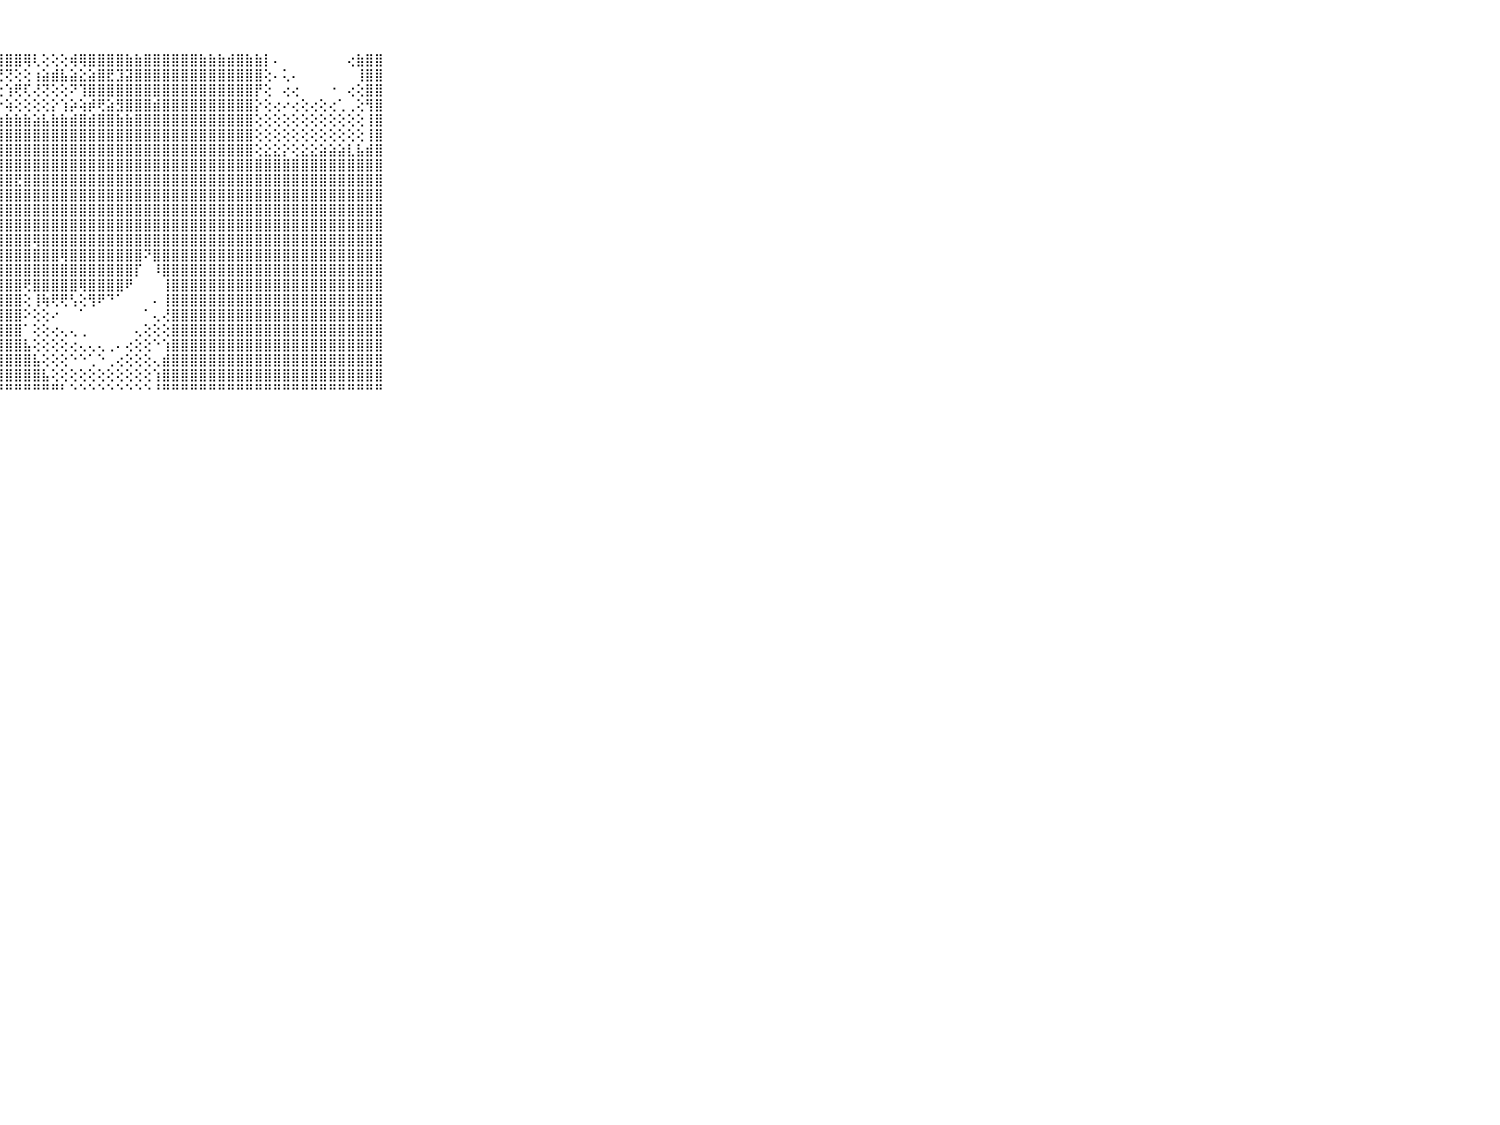

⠀⠀⠀⠀⠀⠀⠀⠀⠀⠀⠀⣿⣿⣿⣿⣿⣿⣿⣿⣿⣿⣿⣿⣿⣿⣿⣿⣿⣿⣿⢿⢇⢕⢕⢕⢾⢿⣿⣿⣿⣿⣷⣷⣿⣿⣿⣿⣿⣿⣷⣷⣷⣾⣿⣷⣷⡇⠄⠀⠀⠀⠀⠀⠀⠀⢔⣷⣿⣿⠀⠀⠀⠀⠀⠀⠀⠀⠀⠀⠀⠀
⠀⠀⠀⠀⠀⠀⠀⠀⠀⠀⠀⣿⣿⣿⣿⣿⣿⣿⣿⣿⣿⣿⣿⣿⣿⣿⡟⢟⢝⢕⢕⢰⣵⣾⣧⣵⣕⣵⣿⣟⣹⣽⣿⣿⣿⣿⣿⣿⣿⣿⣿⣿⣿⣿⣿⣿⢕⠄⢅⠄⠀⠀⠀⠀⠀⠀⢸⣿⣿⠀⠀⠀⠀⠀⠀⠀⠀⠀⠀⠀⠀
⠀⠀⠀⠀⠀⠀⠀⠀⠀⠀⠀⣿⣿⣿⣿⣿⣿⣿⣿⣿⣿⣿⣿⣿⣿⣿⢕⢕⢱⢟⢏⢜⢝⢕⢕⠝⢹⣿⣿⣿⣿⣿⣿⣿⣿⣿⣿⣿⣿⣿⣿⣿⣿⣿⣿⡟⢕⠀⢔⢔⠀⠀⠀⠐⠀⢔⢕⣿⣿⠀⠀⠀⠀⠀⠀⠀⠀⠀⠀⠀⠀
⠀⠀⠀⠀⠀⠀⠀⠀⠀⠀⠀⣿⣿⣿⣿⣿⣿⣿⣿⣿⣿⣿⣿⣿⣿⣧⣵⡕⢵⢕⢕⢕⢕⡕⢱⡵⢵⡾⢟⣵⣻⣿⣿⣿⣾⣿⣿⣿⣿⣿⣿⣿⣿⣿⣿⡕⢕⢔⠔⢔⢕⢔⢕⢔⢁⢀⢕⢻⣿⠀⠀⠀⠀⠀⠀⠀⠀⠀⠀⠀⠀
⠀⠀⠀⠀⠀⠀⠀⠀⠀⠀⠀⣿⣿⣿⣿⣿⣿⣿⣿⣿⣿⣿⣿⣿⣿⣿⣿⣷⣷⣷⣷⣵⣧⣷⣷⣾⣿⣾⣿⣿⣷⣷⣿⣿⣿⣿⣿⣿⣿⣿⣿⣿⣿⣿⣿⢕⢕⢕⢕⢕⢕⢕⢕⢕⢕⢕⢕⢸⣿⠀⠀⠀⠀⠀⠀⠀⠀⠀⠀⠀⠀
⠀⠀⠀⠀⠀⠀⠀⠀⠀⠀⠀⣿⣿⣿⣿⣿⣿⣿⣿⣿⣿⣿⣿⣿⣿⣿⢷⣿⣿⣿⣿⣿⣿⣿⣿⣿⣿⣿⣿⣿⣿⣿⣿⣿⣿⣿⣿⣿⣿⣿⣿⣿⣿⣿⣿⢕⢕⢕⢕⢕⢕⢕⢕⢕⢕⢕⢕⢸⣿⠀⠀⠀⠀⠀⠀⠀⠀⠀⠀⠀⠀
⠀⠀⠀⠀⠀⠀⠀⠀⠀⠀⠀⣿⣿⣿⣿⣿⣿⣿⣿⣿⣿⣿⣿⣿⣿⣿⢿⣿⣿⣿⣿⣿⣿⣿⣿⣿⣿⣿⣿⣿⣿⣿⣿⣿⣿⣿⣿⣿⣿⣿⣿⣿⣿⣿⣿⢕⣕⣕⡕⢕⣕⣕⣵⣵⣵⣇⣧⣾⣿⠀⠀⠀⠀⠀⠀⠀⠀⠀⠀⠀⠀
⠀⠀⠀⠀⠀⠀⠀⠀⠀⠀⠀⣿⣿⣿⣿⣿⣿⣿⣿⣿⣿⣿⣿⣿⣿⣿⣼⣿⣿⣿⣿⣿⣿⣿⣿⣿⣿⣿⣿⣿⣿⣿⣿⣿⣿⣿⣿⣿⣿⣿⣿⣿⣿⣿⣿⣿⣿⣿⣿⣿⣿⣿⣿⣿⣿⣿⣿⣿⣿⠀⠀⠀⠀⠀⠀⠀⠀⠀⠀⠀⠀
⠀⠀⠀⠀⠀⠀⠀⠀⠀⠀⠀⣿⣿⣿⣿⣿⣿⣿⣿⣿⣿⣿⣿⣿⣿⣿⣿⣿⣿⣟⣿⣿⣿⣿⣿⣿⣿⣿⣿⣿⣿⣿⣿⣿⣿⣿⣿⣿⣿⣿⣿⣿⣿⣿⣿⣿⣿⣿⣿⣿⣿⣿⣿⣿⣿⣿⣿⣿⣿⠀⠀⠀⠀⠀⠀⠀⠀⠀⠀⠀⠀
⠀⠀⠀⠀⠀⠀⠀⠀⠀⠀⠀⣿⣿⣿⣿⣿⣿⣿⣿⣿⣿⣿⣿⣿⣿⣿⣿⣿⣿⣿⣿⣿⣿⣿⣿⣿⣿⣿⣿⣿⣿⣿⣿⣿⣿⣿⣿⣿⣿⣿⣿⣿⣿⣿⣿⣿⣿⣿⣿⣿⣿⣿⣿⣿⣿⣿⣿⣿⣿⠀⠀⠀⠀⠀⠀⠀⠀⠀⠀⠀⠀
⠀⠀⠀⠀⠀⠀⠀⠀⠀⠀⠀⣿⣿⣿⣿⣿⣿⣿⣿⣿⣿⣿⣿⣿⣿⣿⣿⣿⣿⣿⣿⣿⣿⣿⣿⣿⣿⣿⣿⣿⣿⣿⣿⣿⣿⣿⣿⣿⣿⣿⣿⣿⣿⣿⣿⣿⣿⣿⣿⣿⣿⣿⣿⣿⣿⣿⣿⣿⣿⠀⠀⠀⠀⠀⠀⠀⠀⠀⠀⠀⠀
⠀⠀⠀⠀⠀⠀⠀⠀⠀⠀⠀⣿⣿⣿⣿⣿⣿⣿⣿⣿⣿⣿⣿⣿⣿⣿⣿⣿⣿⣿⣿⣿⣿⣿⣿⣿⣿⣿⣿⣿⣿⣿⣿⣿⣿⣿⣿⣿⣿⣿⣿⣿⣿⣿⣿⣿⣿⣿⣿⣿⣿⣿⣿⣿⣿⣿⣿⣿⣿⠀⠀⠀⠀⠀⠀⠀⠀⠀⠀⠀⠀
⠀⠀⠀⠀⠀⠀⠀⠀⠀⠀⠀⣿⣿⣿⣿⣿⣿⣿⣿⣿⣿⣿⣿⣿⣿⣿⣿⣿⣿⣿⣿⢿⣿⣿⣿⣿⣿⣿⣿⣿⣿⣿⣿⣿⣿⣿⣿⣿⣿⣿⣿⣿⣿⣿⣿⣿⣿⣿⣿⣿⣿⣿⣿⣿⣿⣿⣿⣿⣿⠀⠀⠀⠀⠀⠀⠀⠀⠀⠀⠀⠀
⠀⠀⠀⠀⠀⠀⠀⠀⠀⠀⠀⣿⣿⣿⣿⣿⣿⣿⣿⣿⣿⣿⣿⣿⣿⣿⣿⣿⣿⣿⣿⣿⣿⣿⢿⣿⣿⣿⣿⣿⣿⣿⣿⠝⣿⣿⣿⣿⣿⣿⣿⣿⣿⣿⣿⣿⣿⣿⣿⣿⣿⣿⣿⣿⣿⣿⣿⣿⣿⠀⠀⠀⠀⠀⠀⠀⠀⠀⠀⠀⠀
⠀⠀⠀⠀⠀⠀⠀⠀⠀⠀⠀⣿⣿⣿⣿⣿⣿⣿⣿⣿⣿⣿⣿⣿⣿⣿⣿⣿⣿⣿⣿⣿⣿⣿⣿⣿⣿⣿⣿⣿⣿⣿⡏⠀⠸⣿⣿⣿⣿⣿⣿⣿⣿⣿⣿⣿⣿⣿⣿⣿⣿⣿⣿⣿⣿⣿⣿⣿⣿⠀⠀⠀⠀⠀⠀⠀⠀⠀⠀⠀⠀
⠀⠀⠀⠀⠀⠀⠀⠀⠀⠀⠀⣿⣿⣿⣿⣿⣿⣿⣿⣿⣿⣿⣿⣿⣿⣿⣿⣿⣿⣿⢟⣿⣿⣿⣿⣿⢿⣿⣿⣿⣿⠟⠀⠀⠀⢸⣿⣿⣿⣿⣿⣿⣿⣿⣿⣿⣿⣿⣿⣿⣿⣿⣿⣿⣿⣿⣿⣿⣿⠀⠀⠀⠀⠀⠀⠀⠀⠀⠀⠀⠀
⠀⠀⠀⠀⠀⠀⠀⠀⠀⠀⠀⣿⣿⣿⣿⣿⣿⣿⣿⣿⣿⣿⣿⣿⣿⣿⣿⣿⣿⣿⢕⢸⢷⢟⢟⢣⢕⢻⠟⠙⠁⠀⠀⠀⠄⢸⣿⣿⣿⣿⣿⣿⣿⣿⣿⣿⣿⣿⣿⣿⣿⣿⣿⣿⣿⣿⣿⣿⣿⠀⠀⠀⠀⠀⠀⠀⠀⠀⠀⠀⠀
⠀⠀⠀⠀⠀⠀⠀⠀⠀⠀⠀⣿⣿⣿⣿⣿⣿⣿⣿⣿⣿⣿⣿⣿⣿⣿⣿⣿⣿⣿⠕⢕⢕⠔⠀⠀⠁⠀⠀⠀⠀⠀⠀⠁⢄⢜⣿⣿⣿⣿⣿⣿⣿⣿⣿⣿⣿⣿⣿⣿⣿⣿⣿⣿⣿⣿⣿⣿⣿⠀⠀⠀⠀⠀⠀⠀⠀⠀⠀⠀⠀
⠀⠀⠀⠀⠀⠀⠀⠀⠀⠀⠀⣿⣿⣿⣿⣿⣿⣿⣿⣿⣿⣿⣿⣿⣿⣿⣿⣿⣿⣿⠁⢕⢕⢔⢄⢄⢀⠀⠀⠀⠀⠀⢄⢕⢕⢕⣿⣿⣿⣿⣿⣿⣿⣿⣿⣿⣿⣿⣿⣿⣿⣿⣿⣿⣿⣿⣿⣿⣿⠀⠀⠀⠀⠀⠀⠀⠀⠀⠀⠀⠀
⠀⠀⠀⠀⠀⠀⠀⠀⠀⠀⠀⣿⣿⣿⣿⣿⣿⣿⣿⣿⣿⣿⣿⣿⣿⣿⣿⣿⣿⣿⣧⢕⢕⢕⢕⢔⢄⢄⢄⢀⠄⢔⢕⢕⠑⢱⣿⣿⣿⣿⣿⣿⣿⣿⣿⣿⣿⣿⣿⣿⣿⣿⣿⣿⣿⣿⣿⣿⣿⠀⠀⠀⠀⠀⠀⠀⠀⠀⠀⠀⠀
⠀⠀⠀⠀⠀⠀⠀⠀⠀⠀⠀⣿⣿⣿⣿⣿⣿⣿⣿⣿⣿⣿⣿⣿⣿⣿⣿⣿⣿⣿⣿⣧⢕⢕⢕⠑⠑⢁⠑⢀⢔⢕⢕⢕⢄⣾⣿⣿⣿⣿⣿⣿⣿⣿⣿⣿⣿⣿⣿⣿⣿⣿⣿⣿⣿⣿⣿⣿⣿⠀⠀⠀⠀⠀⠀⠀⠀⠀⠀⠀⠀
⠀⠀⠀⠀⠀⠀⠀⠀⠀⠀⠀⣿⣿⣿⣿⣿⣿⣿⣿⣿⣿⣿⣿⣿⣿⣿⣿⣿⣿⣿⣿⣿⣧⢕⢕⢕⢕⢕⢕⢕⢕⢕⢕⢕⢱⣿⣿⣿⣿⣿⣿⣿⣿⣿⣿⣿⣿⣿⣿⣿⣿⣿⣿⣿⣿⣿⣿⣿⣿⠀⠀⠀⠀⠀⠀⠀⠀⠀⠀⠀⠀
⠀⠀⠀⠀⠀⠀⠀⠀⠀⠀⠀⠛⠛⠛⠛⠛⠛⠛⠛⠛⠛⠛⠛⠛⠛⠛⠛⠛⠛⠛⠛⠛⠛⠛⠃⠑⠑⠑⠑⠑⠑⠑⠑⠑⠘⠛⠛⠛⠛⠛⠛⠛⠛⠛⠛⠛⠛⠛⠛⠛⠛⠛⠛⠛⠛⠛⠛⠛⠛⠀⠀⠀⠀⠀⠀⠀⠀⠀⠀⠀⠀